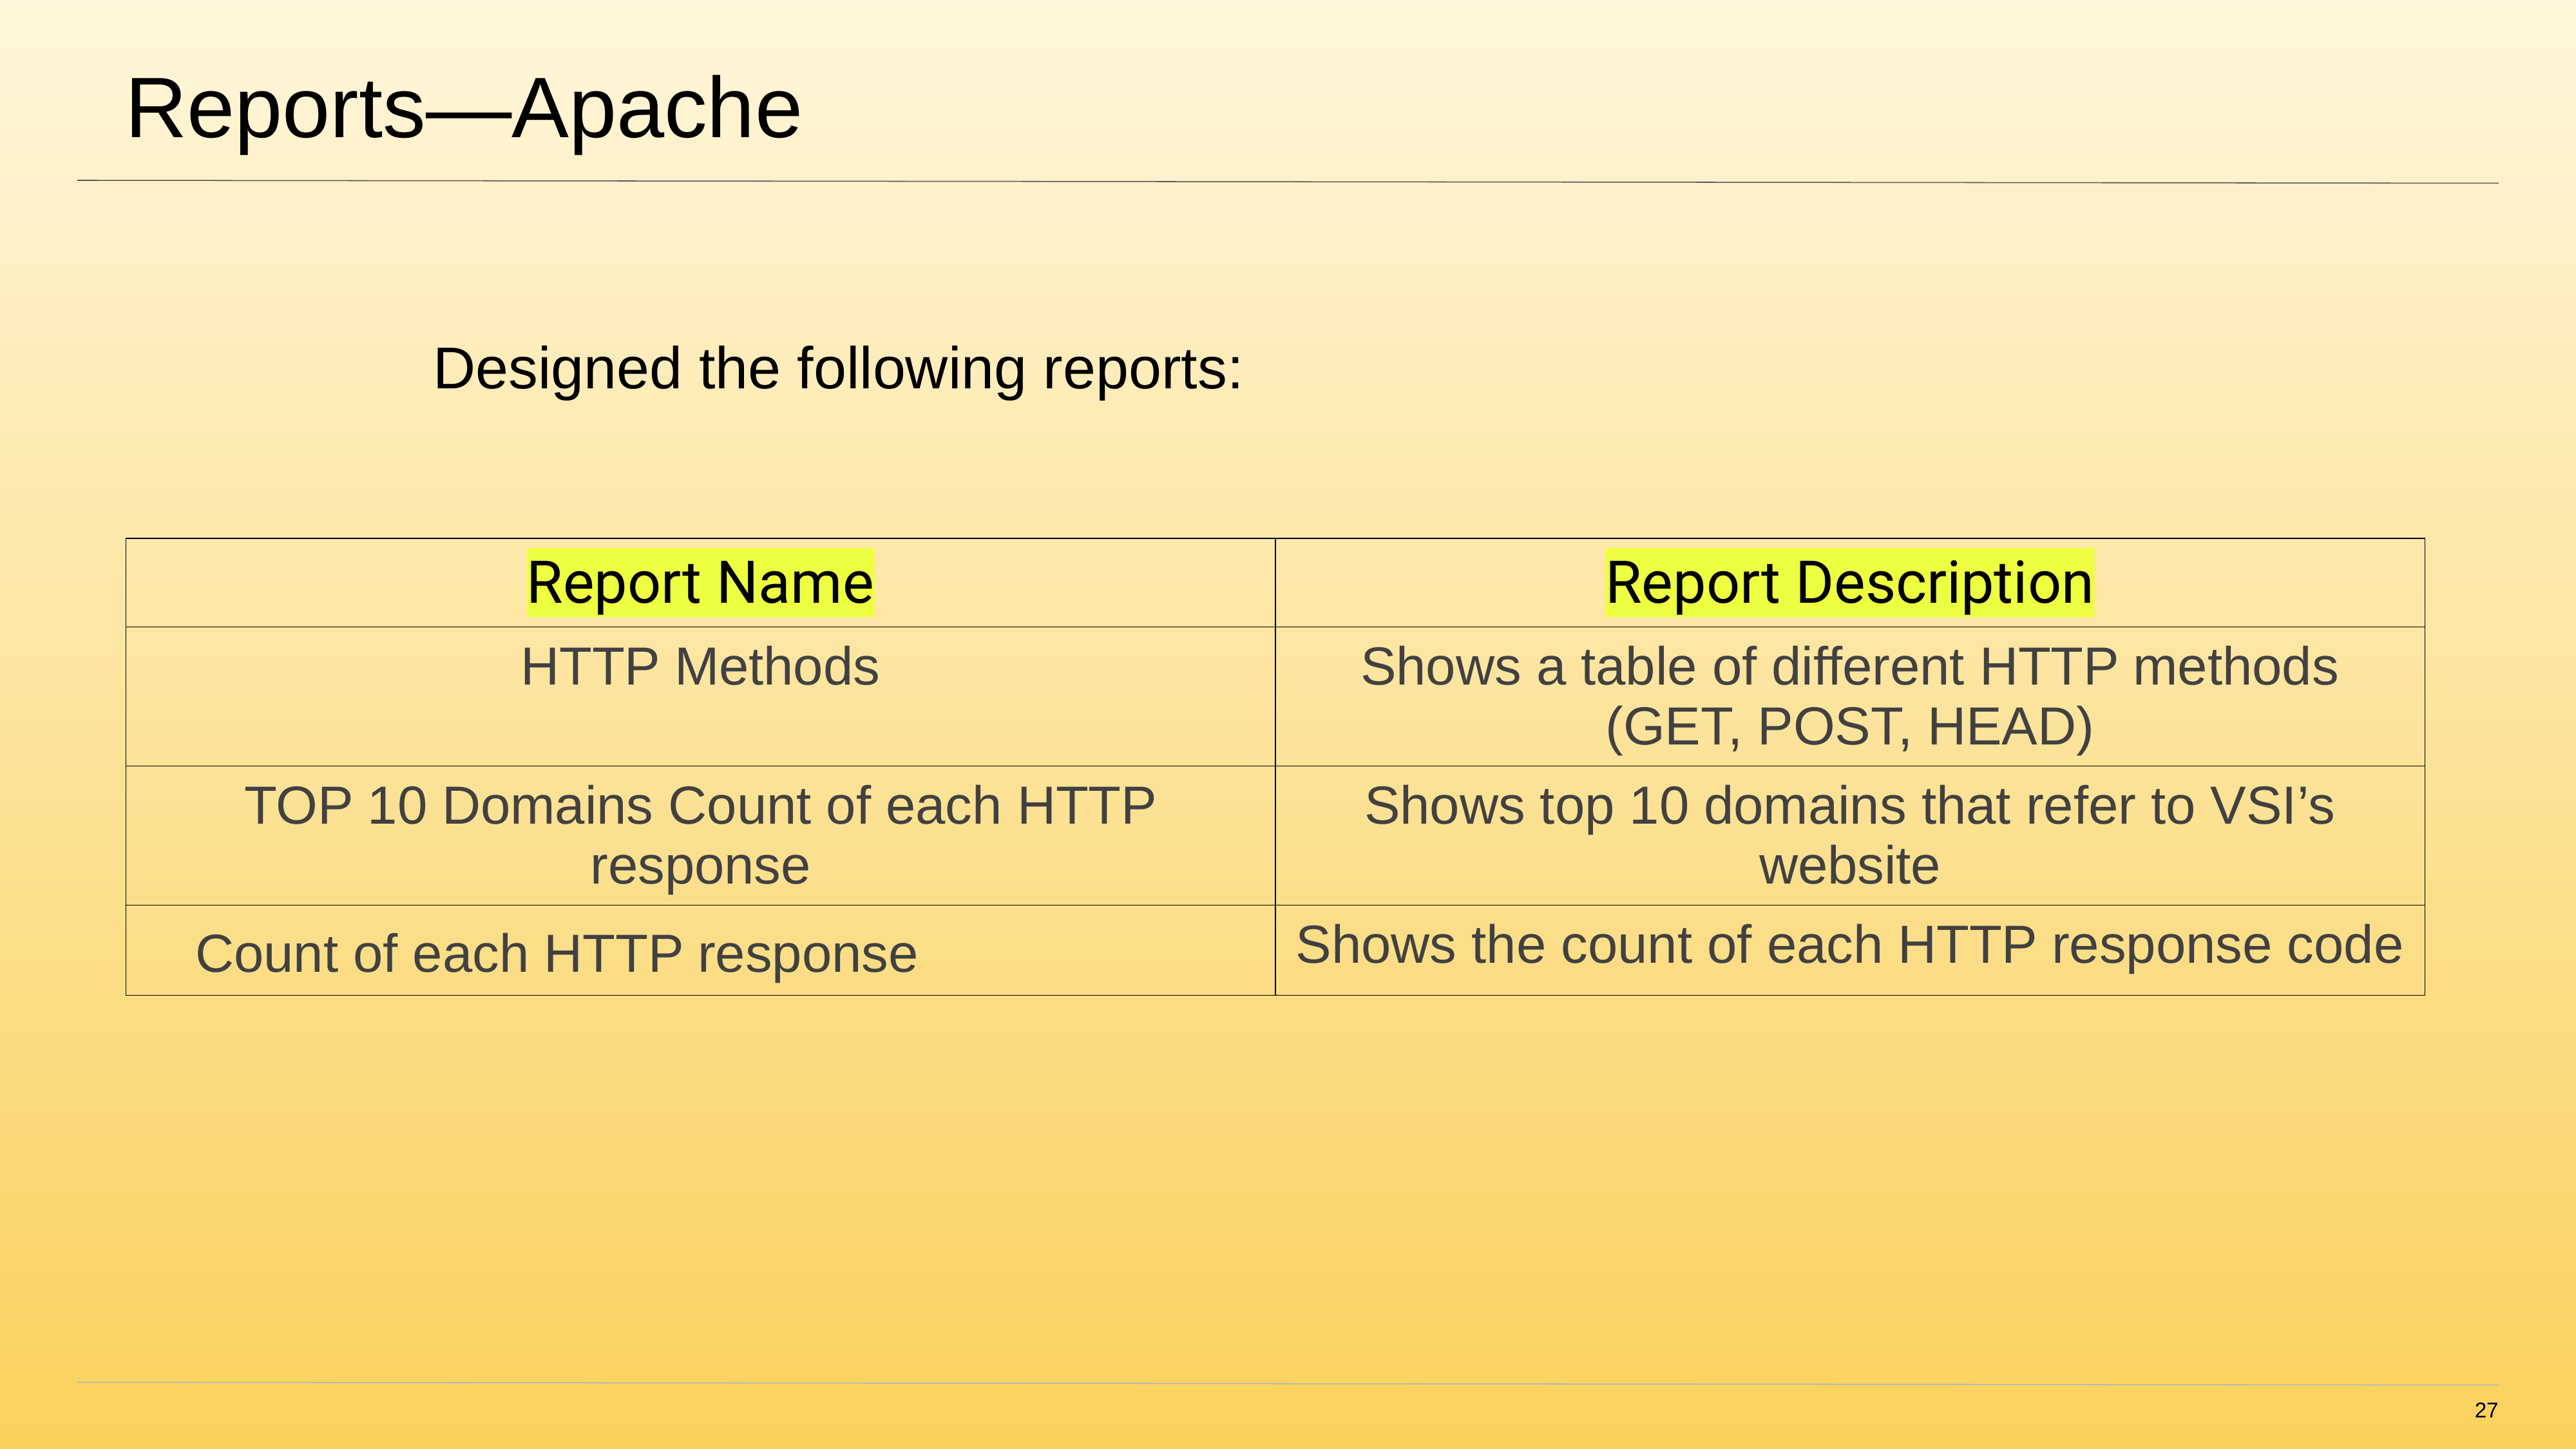

# Reports—Apache

              Designed the following reports:

| Report Name | Report Description |
| --- | --- |
| HTTP Methods | Shows a table of different HTTP methods (GET, POST, HEAD) |
| TOP 10 Domains Count of each HTTP response | Shows top 10 domains that refer to VSI’s website |
| Count of each HTTP response | Shows the count of each HTTP response code |
27